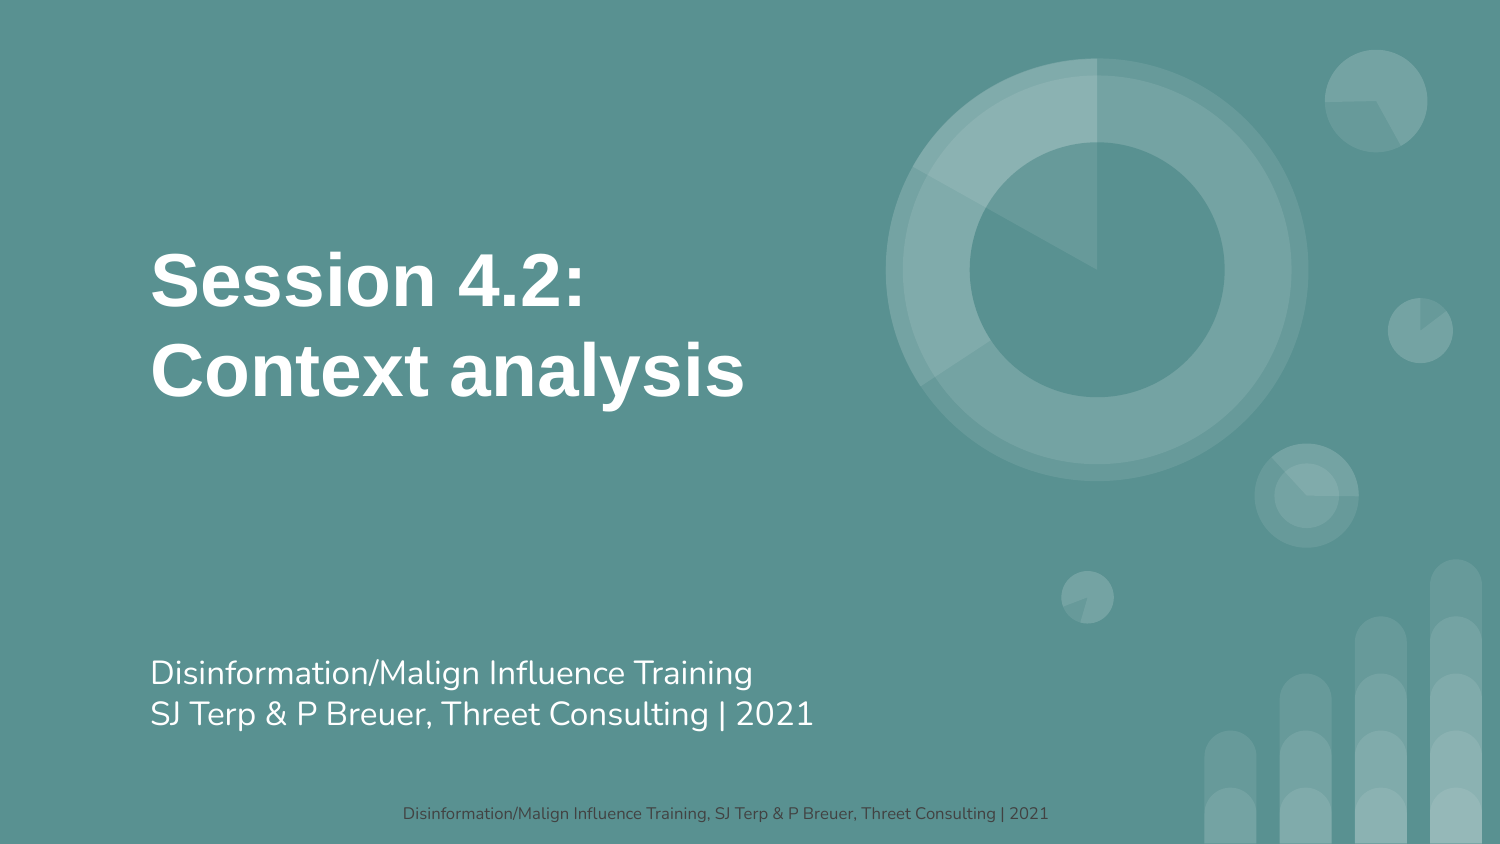

# Session 4.2: Context analysis
Disinformation/Malign Influence Training
SJ Terp & P Breuer, Threet Consulting | 2021